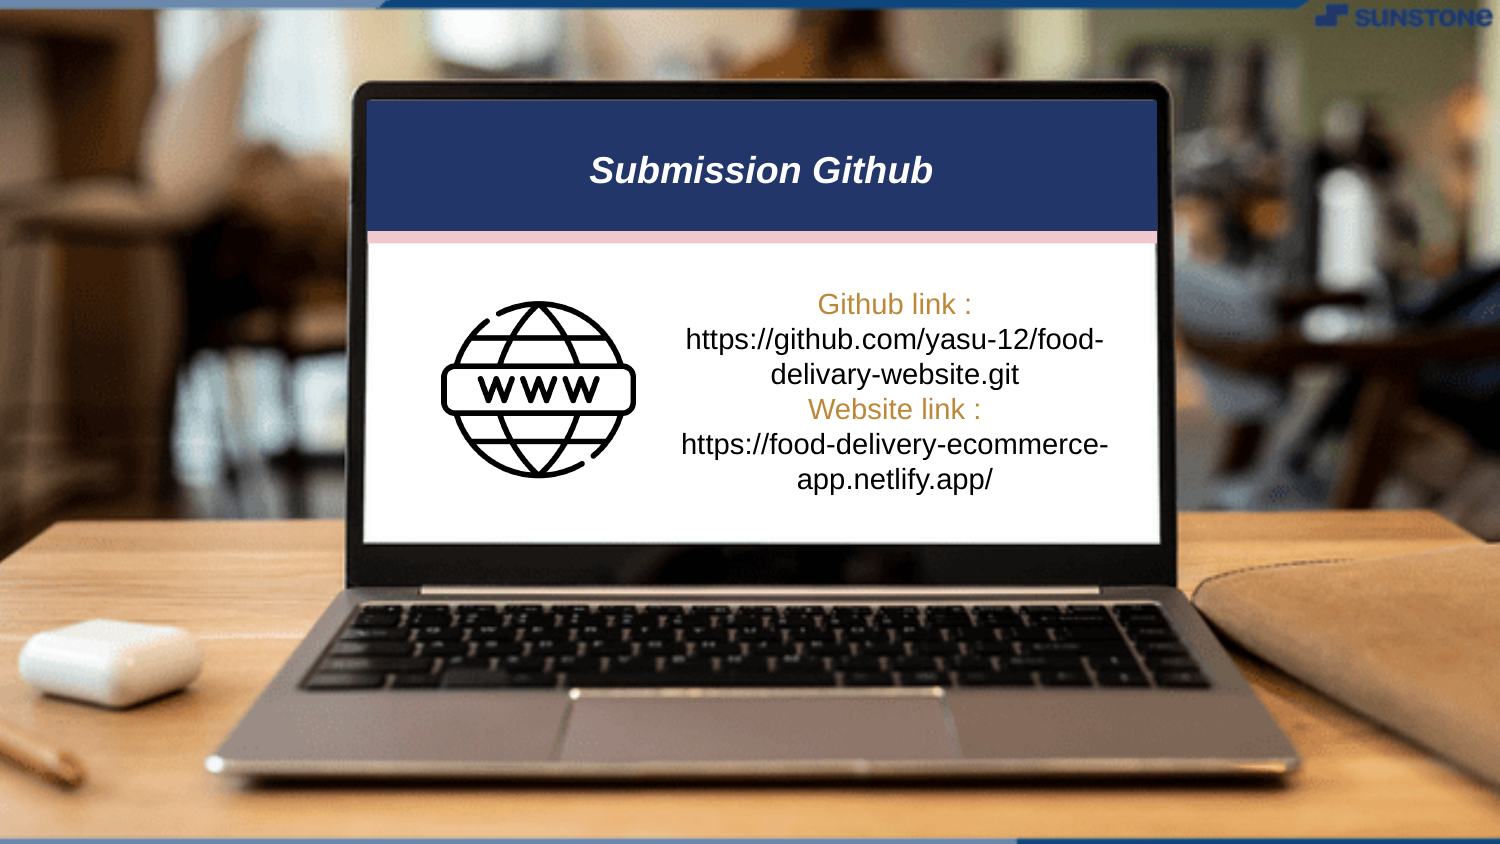

Submission Github
Github link :
https://github.com/yasu-12/food-delivary-website.git
Website link :
https://food-delivery-ecommerce-app.netlify.app/